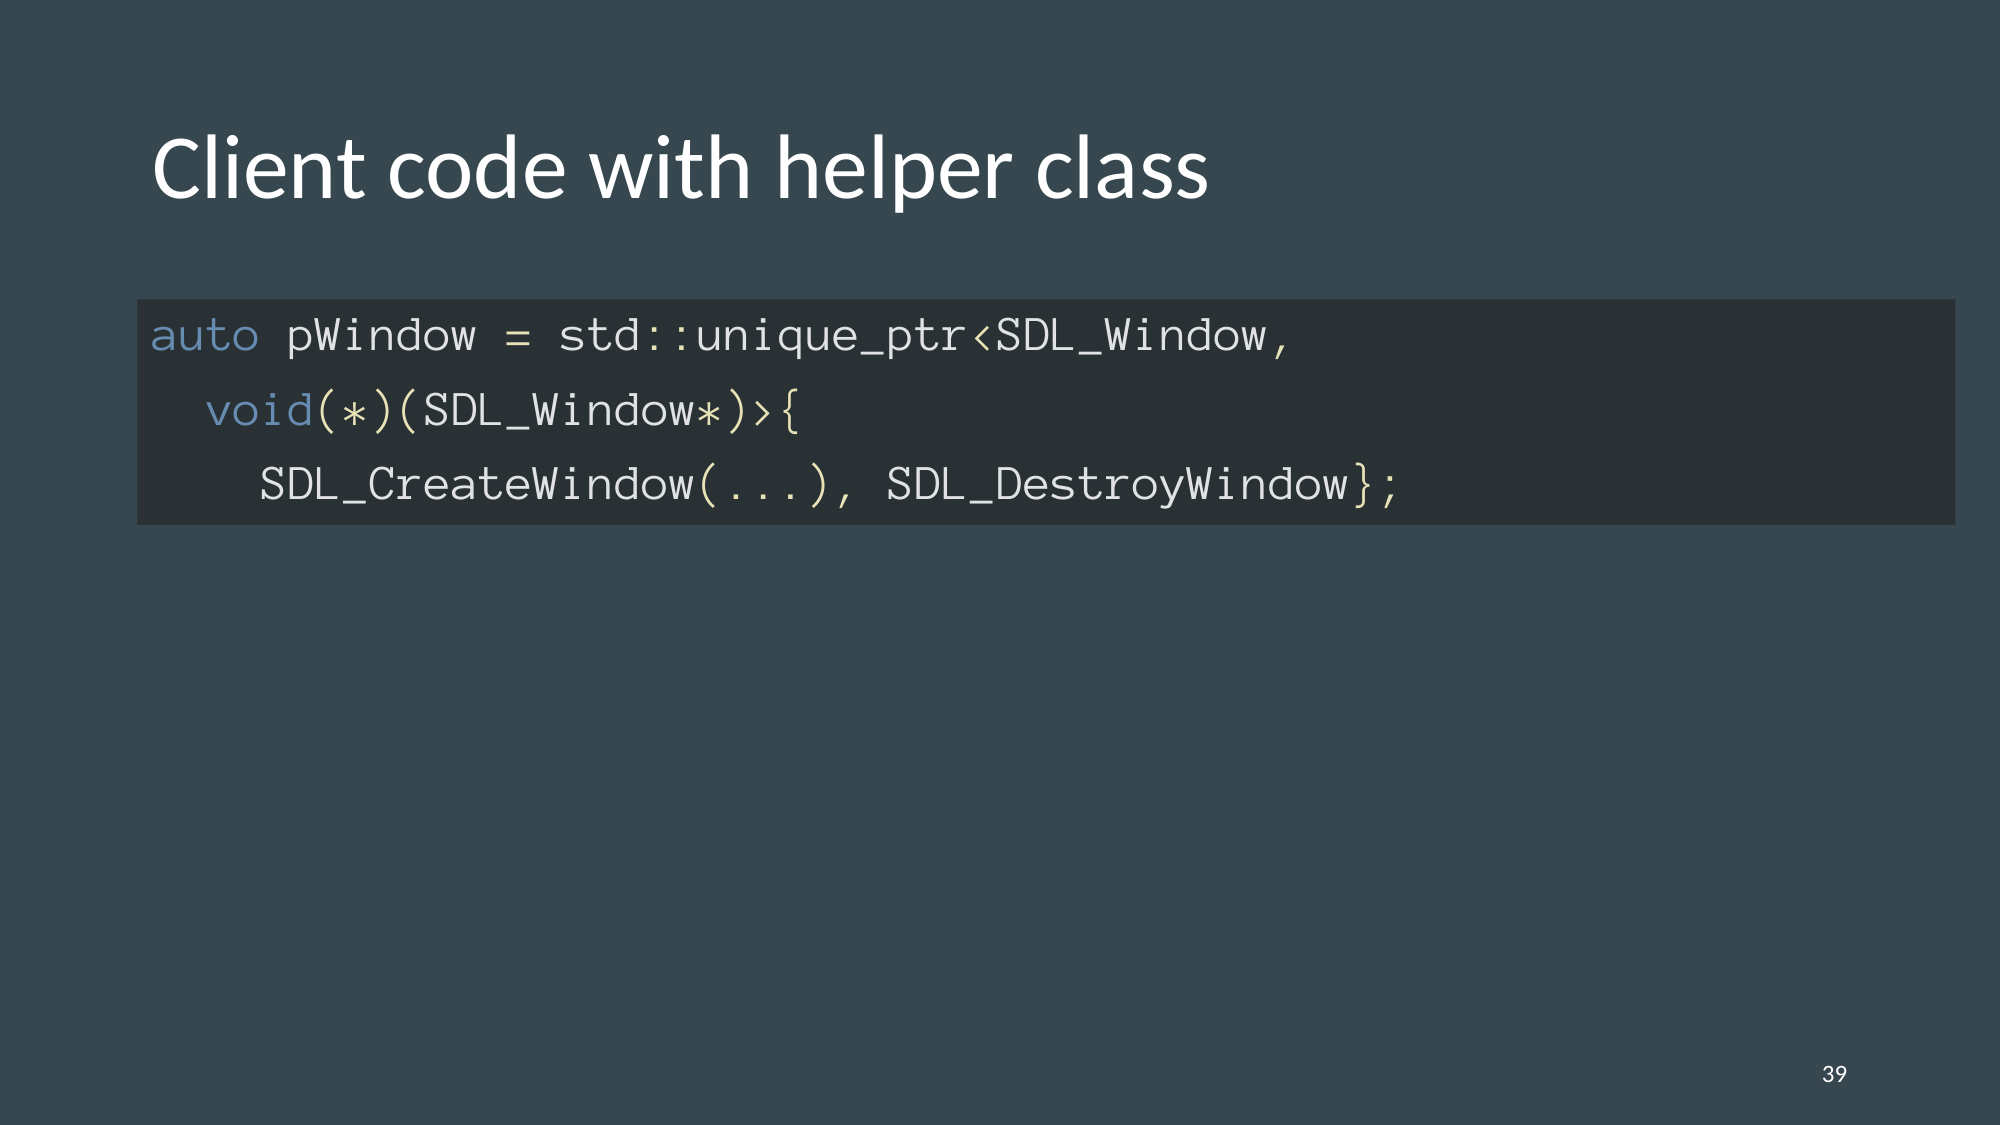

# Client code with helper class
auto pWindow = std::unique_ptr<SDL_Window,
  void(*)(SDL_Window*)>{
    SDL_CreateWindow(...), SDL_DestroyWindow};
39